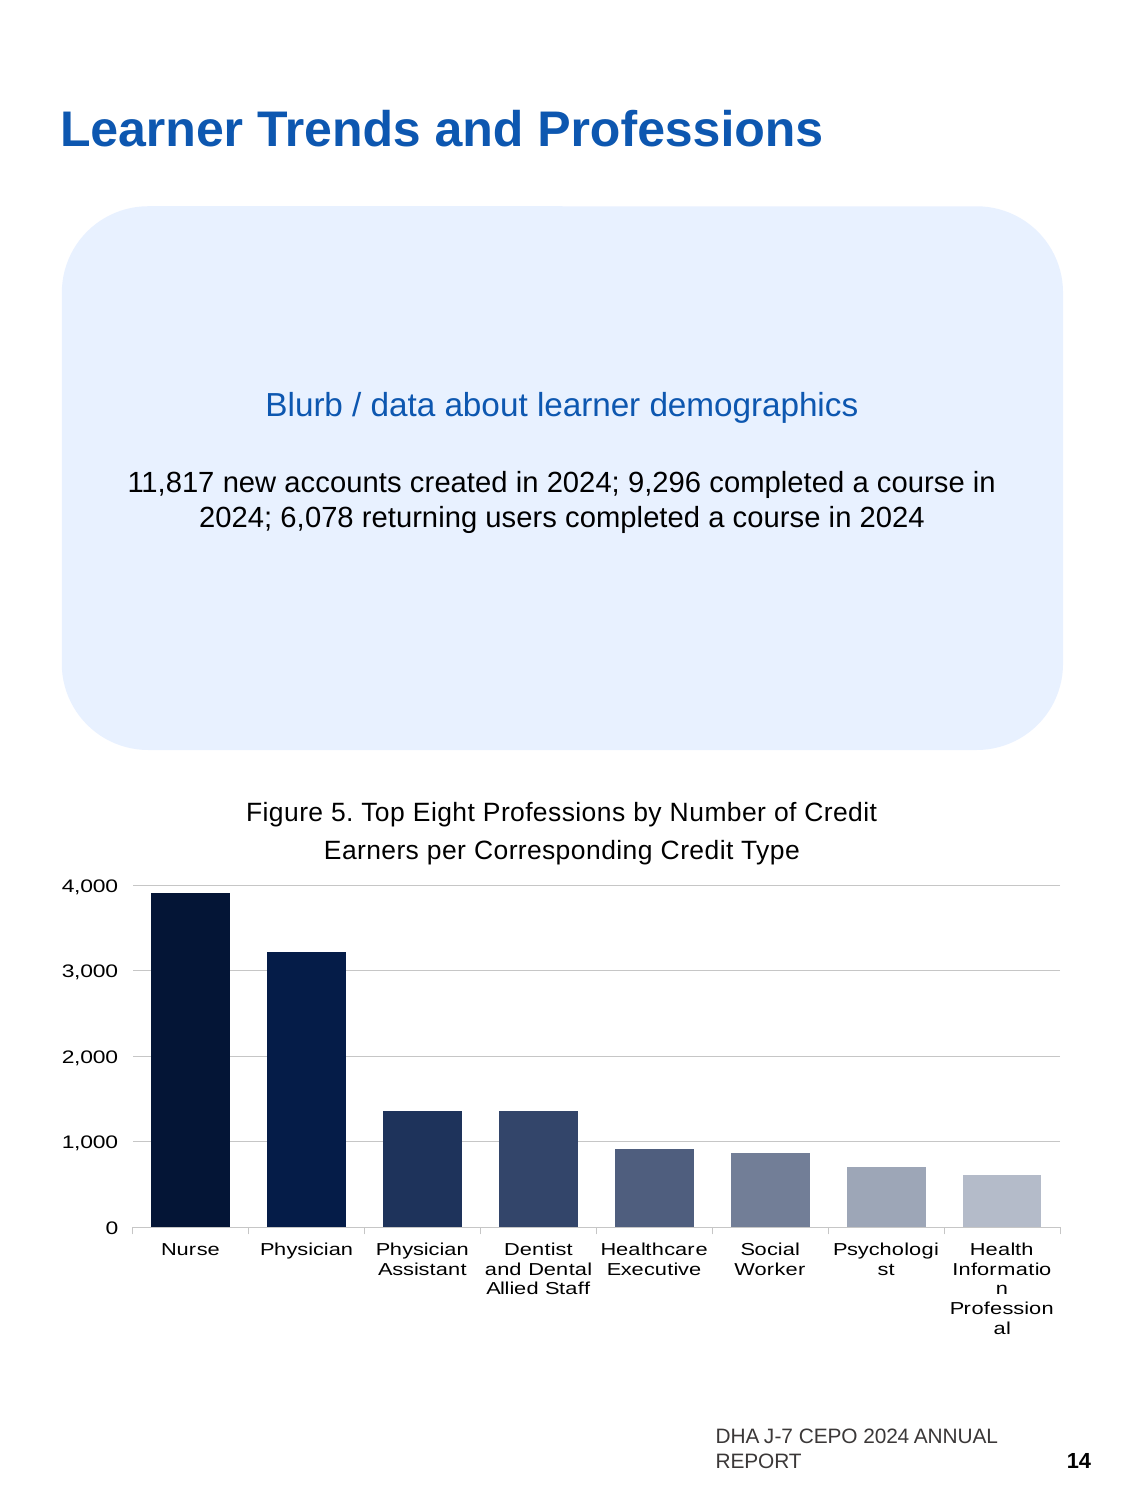

# Learner Trends and Professions

Blurb / data about learner demographics

11,817 new accounts created in 2024; 9,296 completed a course in 2024; 6,078 returning users completed a course in 2024

Figure 5. Top Eight Professions by Number of Credit
Earners per Corresponding Credit Type

### Chart

| Category | Learners |
|---|---|
| Nurse | 3907.0 |
| Physician | 3221.0 |
| Physician Assistant | 1364.0 |
| Dentist and Dental Allied Staff | 1357.0 |
| Healthcare
Executive | 919.0 |
| Social Worker | 871.0 |
| Psychologist | 701.0 |
| Health Information Professional | 616.0 |